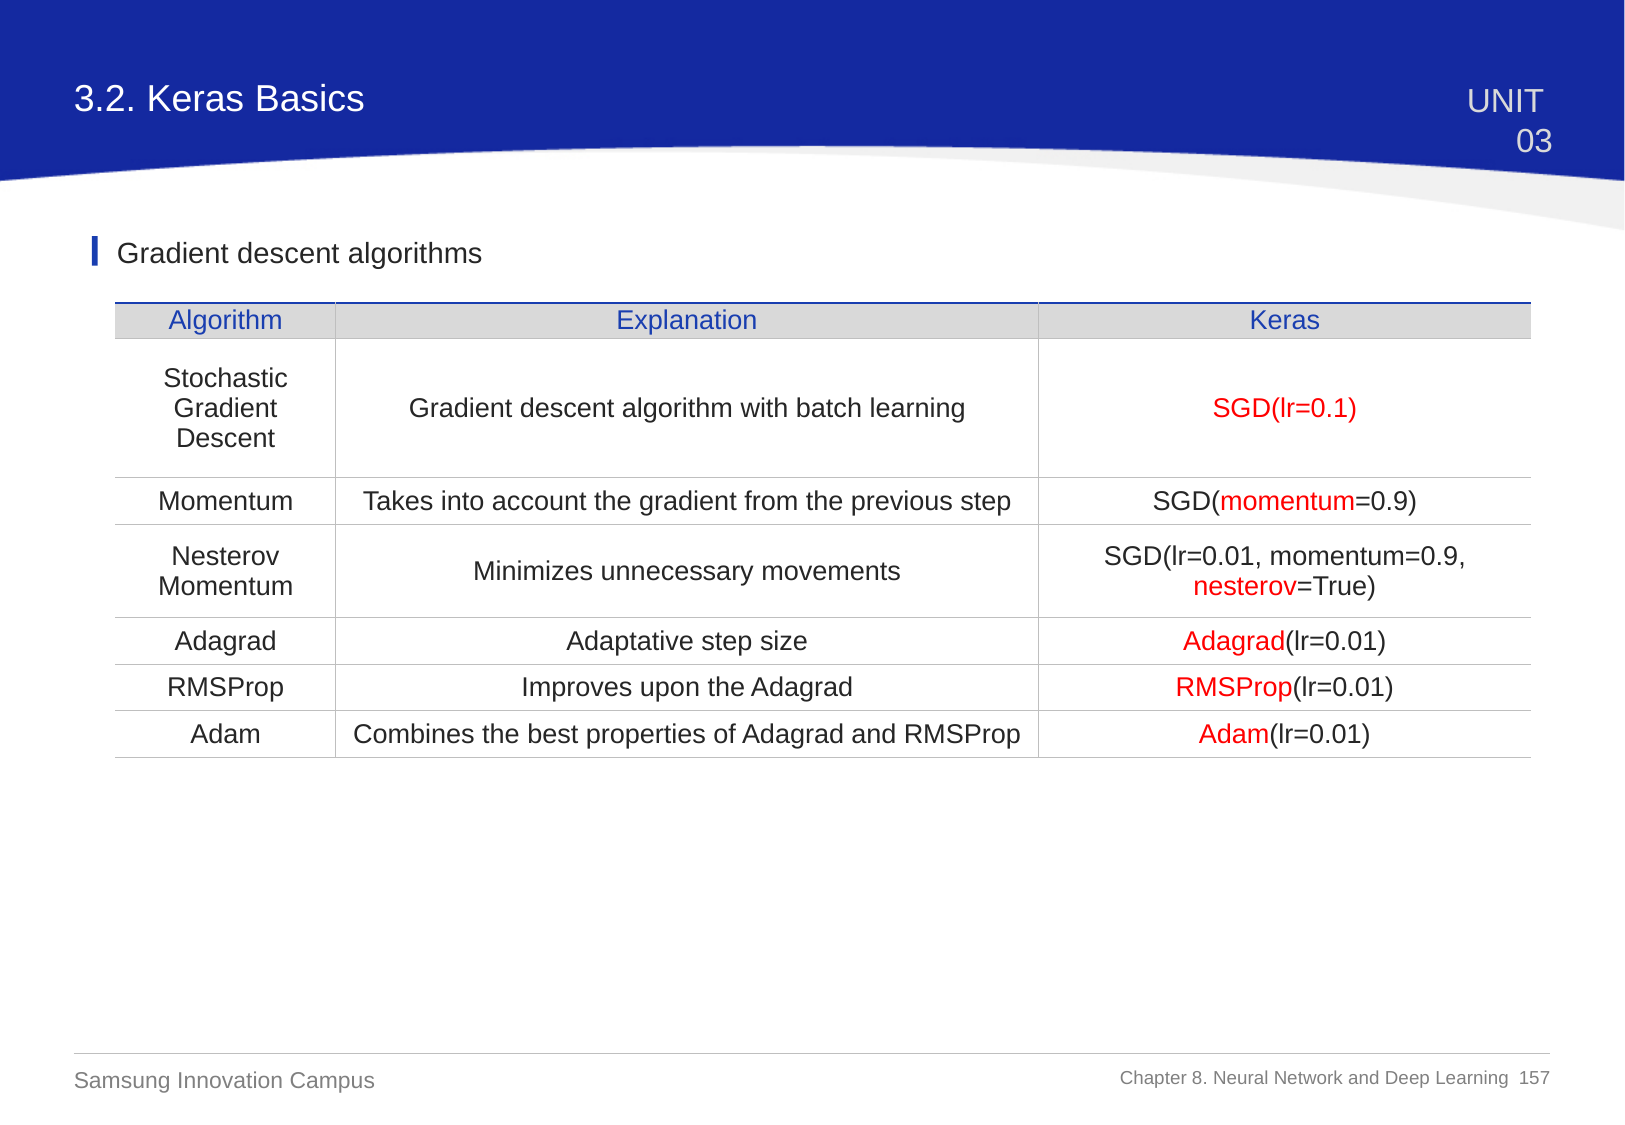

3.2. Keras Basics
UNIT  03
Gradient descent algorithms

| Algorithm | Explanation | Keras |
| --- | --- | --- |
| Stochastic Gradient Descent | Gradient descent algorithm with batch learning | SGD(lr=0.1) |
| Momentum | Takes into account the gradient from the previous step | SGD(momentum=0.9) |
| Nesterov Momentum | Minimizes unnecessary movements | SGD(lr=0.01, momentum=0.9, nesterov=True) |
| Adagrad | Adaptative step size | Adagrad(lr=0.01) |
| RMSProp | Improves upon the Adagrad | RMSProp(lr=0.01) |
| Adam | Combines the best properties of Adagrad and RMSProp | Adam(lr=0.01) |